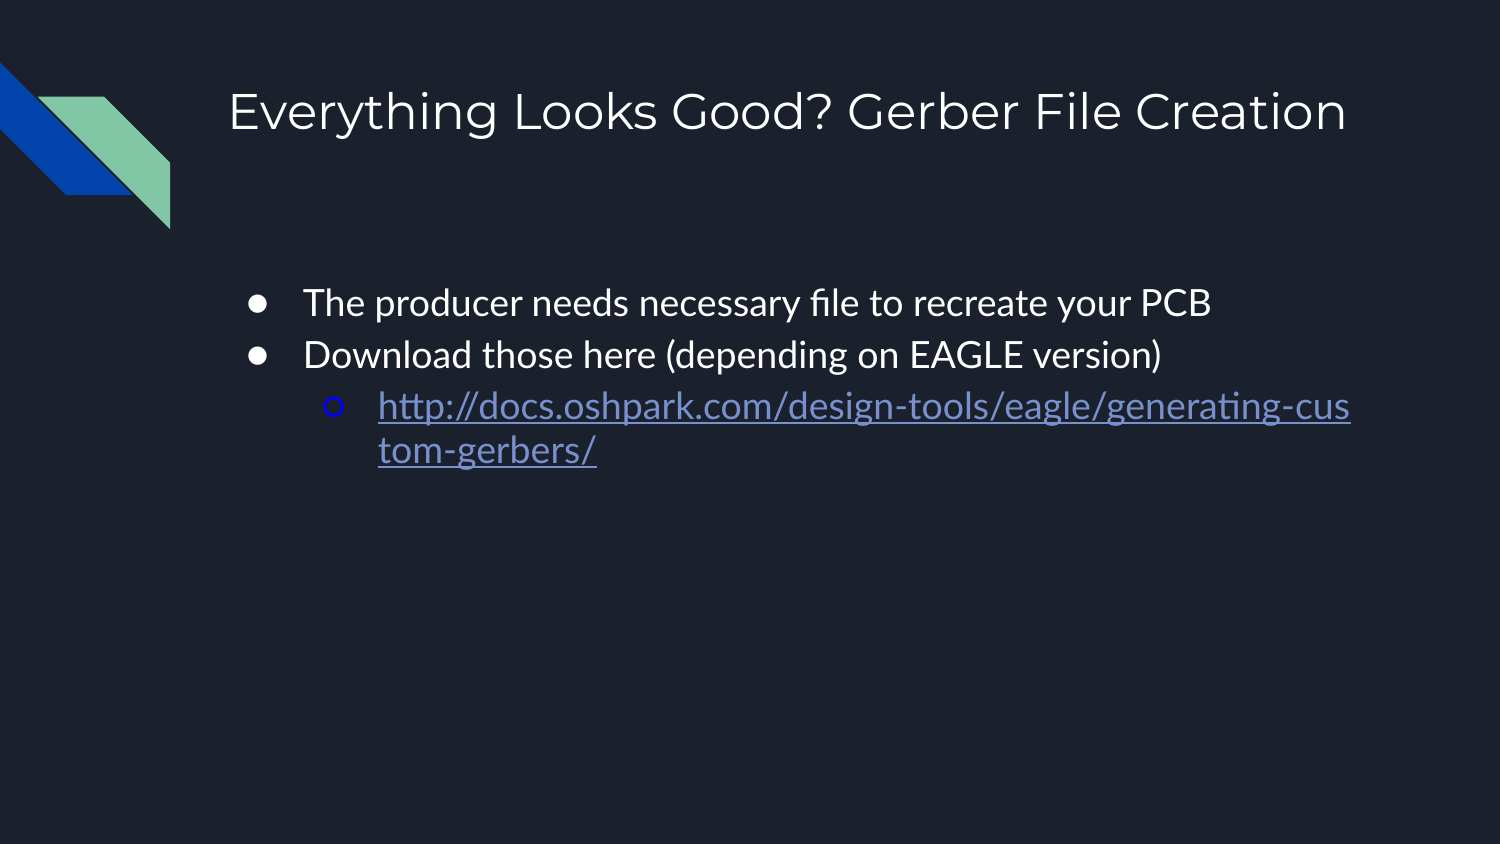

# Everything Looks Good? Gerber File Creation
The producer needs necessary file to recreate your PCB
Download those here (depending on EAGLE version)
http://docs.oshpark.com/design-tools/eagle/generating-custom-gerbers/